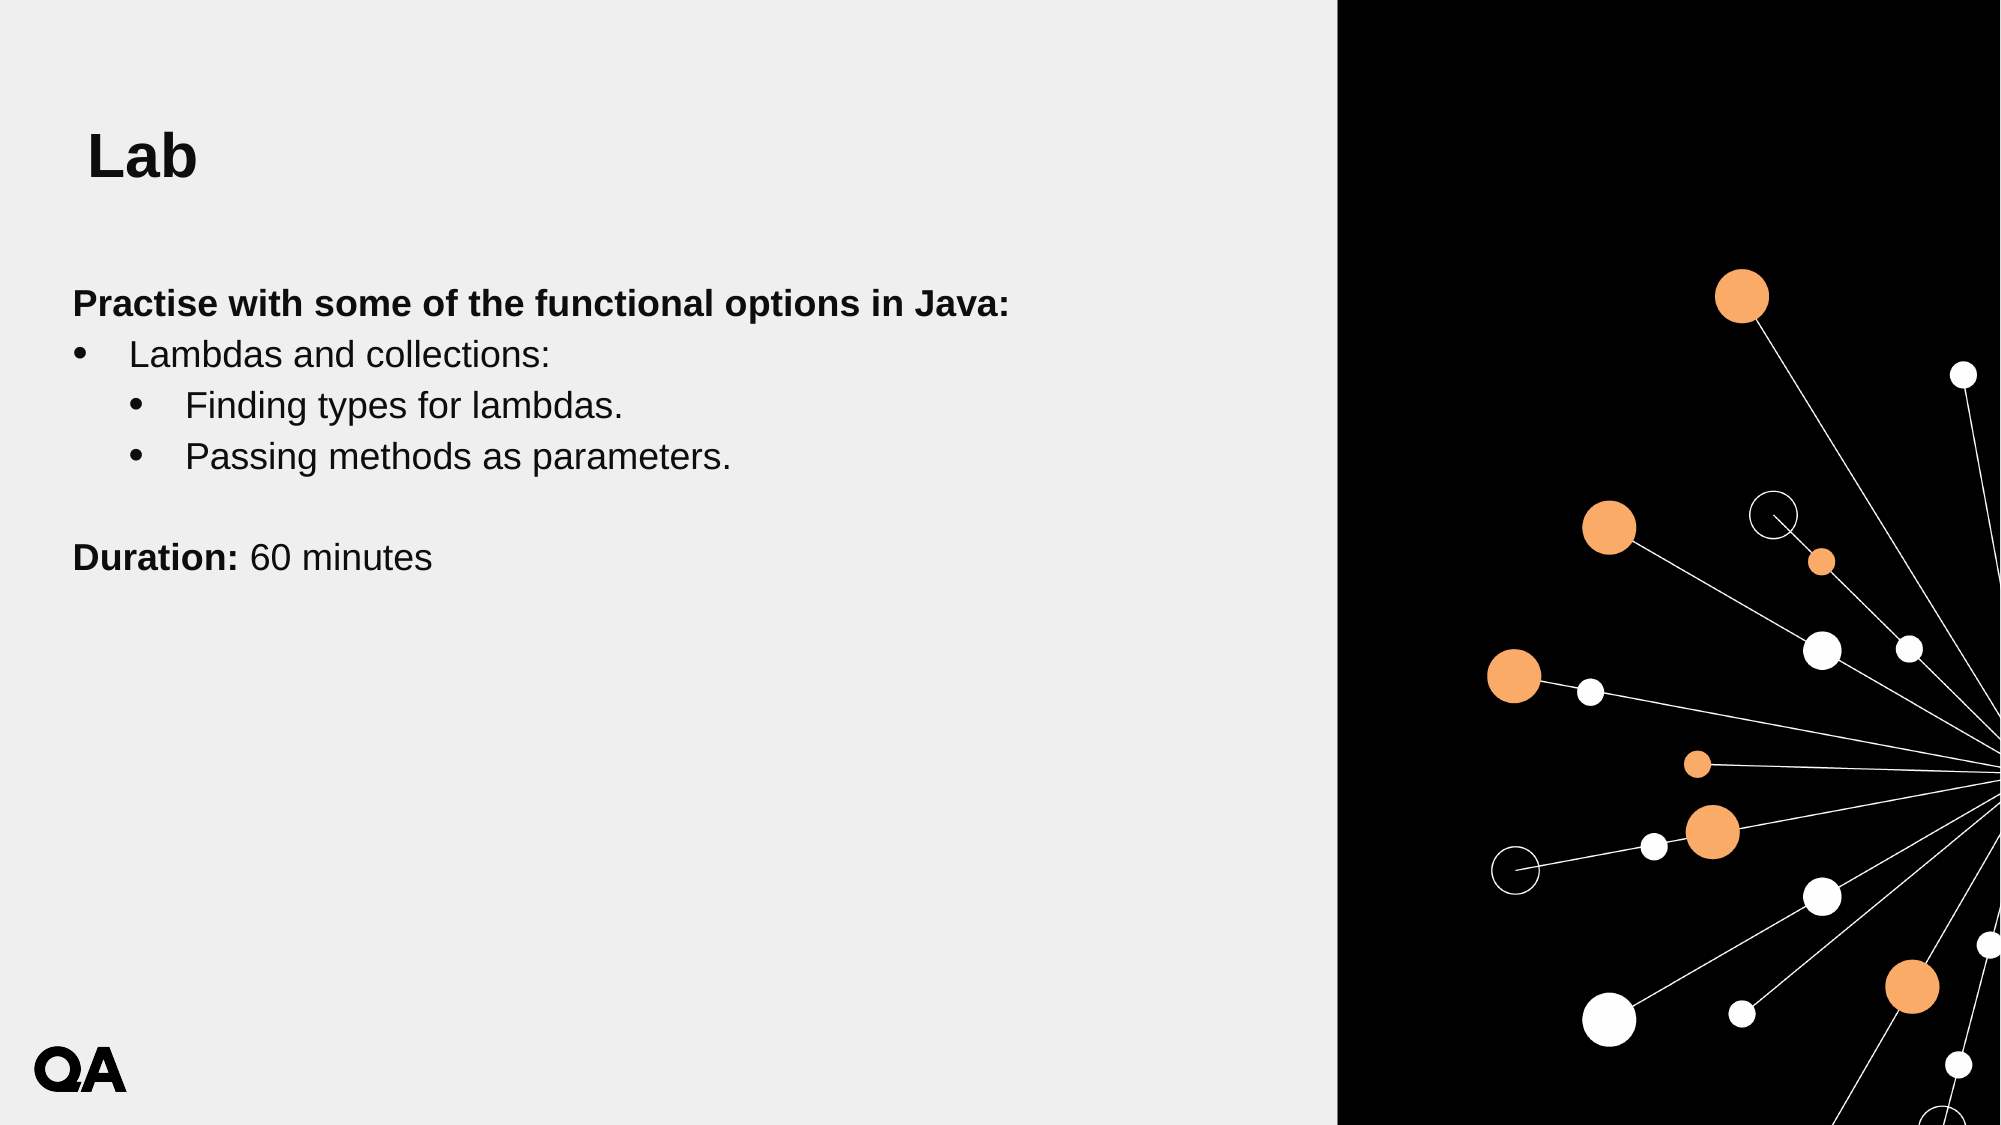

# Lab
Practise with some of the functional options in Java:
Lambdas and collections:
Finding types for lambdas.
Passing methods as parameters.

Duration: 60 minutes